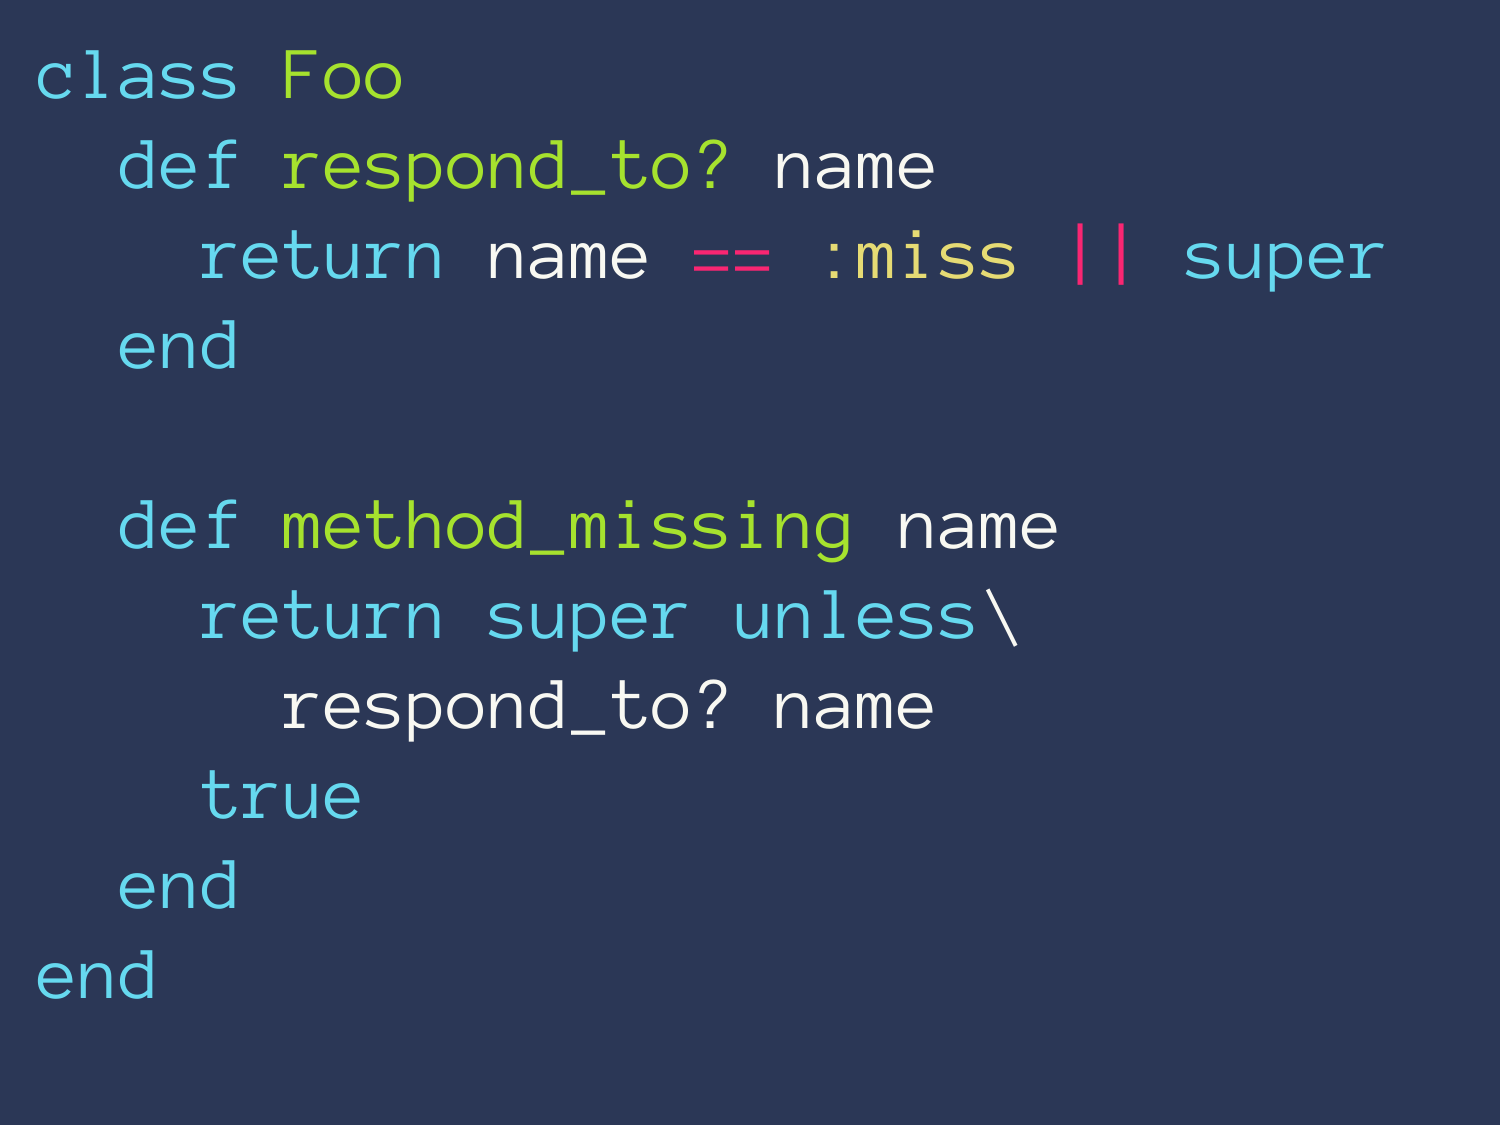

class Foo
  def respond_to? name
    return name == :miss || super
  end

  def method_missing name
    return super unless\
      respond_to? name
    true
  end
end